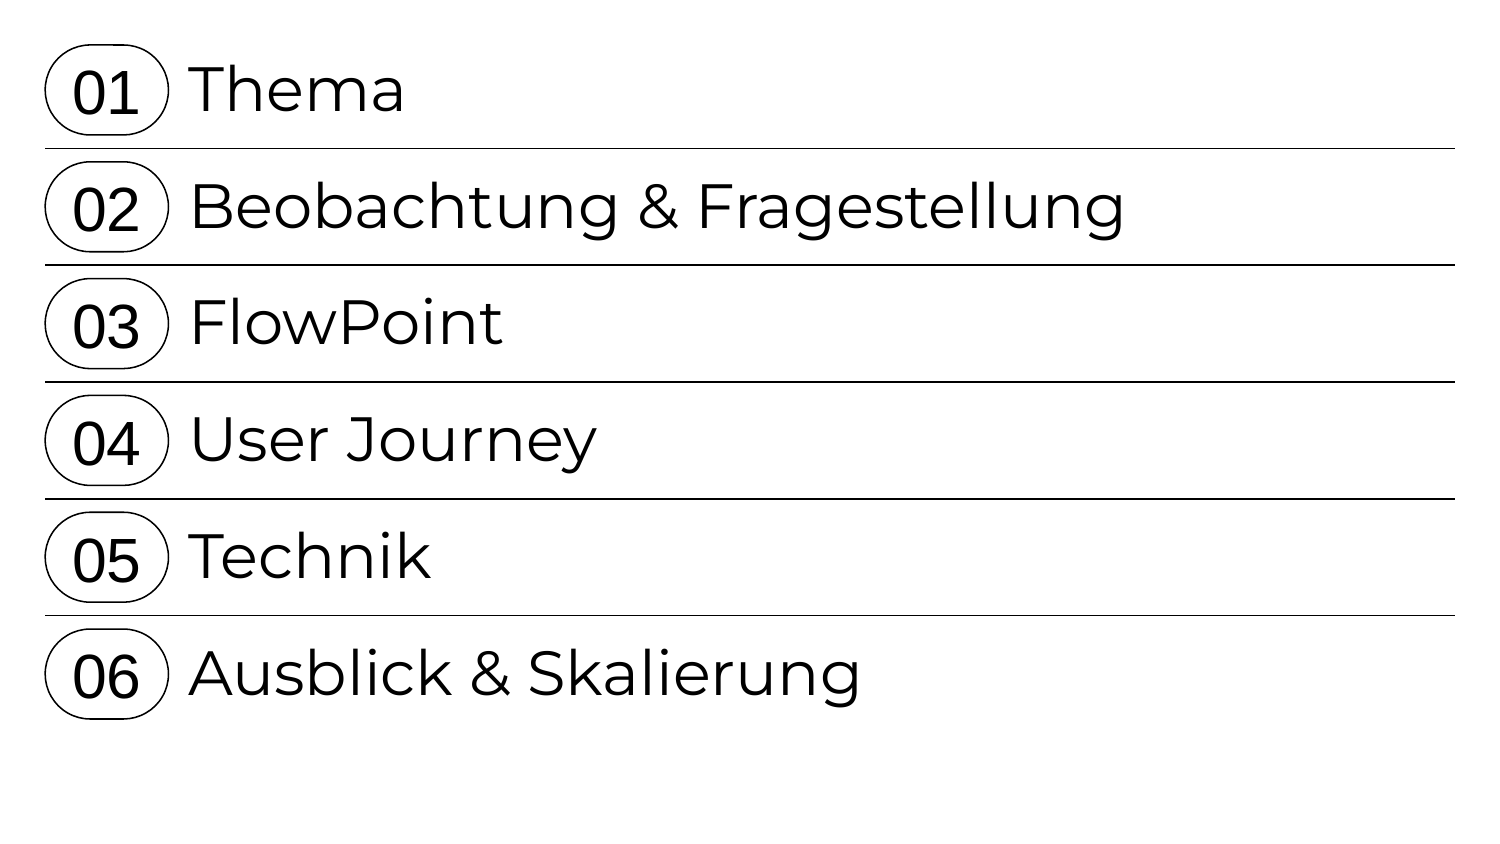

01
Thema
02
Beobachtung & Fragestellung
03
FlowPoint
04
User Journey
05
Technik
06
Ausblick & Skalierung